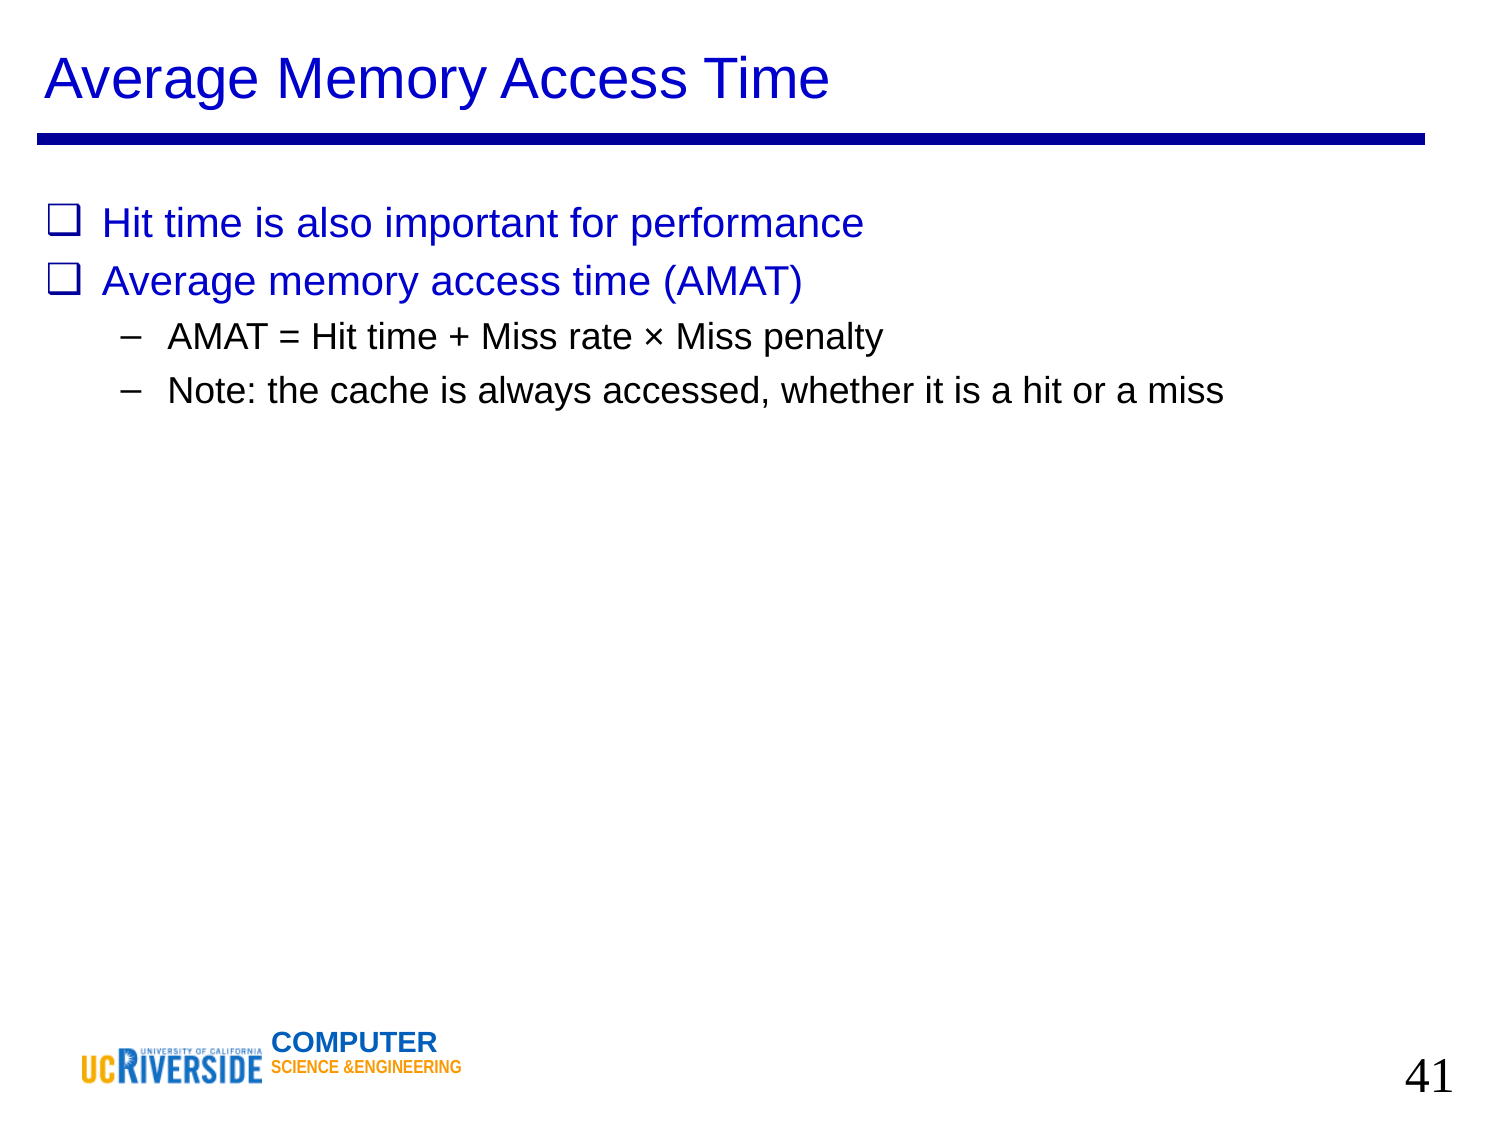

# Average Memory Access Time
Hit time is also important for performance
Average memory access time (AMAT)
AMAT = Hit time + Miss rate × Miss penalty
Note: the cache is always accessed, whether it is a hit or a miss
41